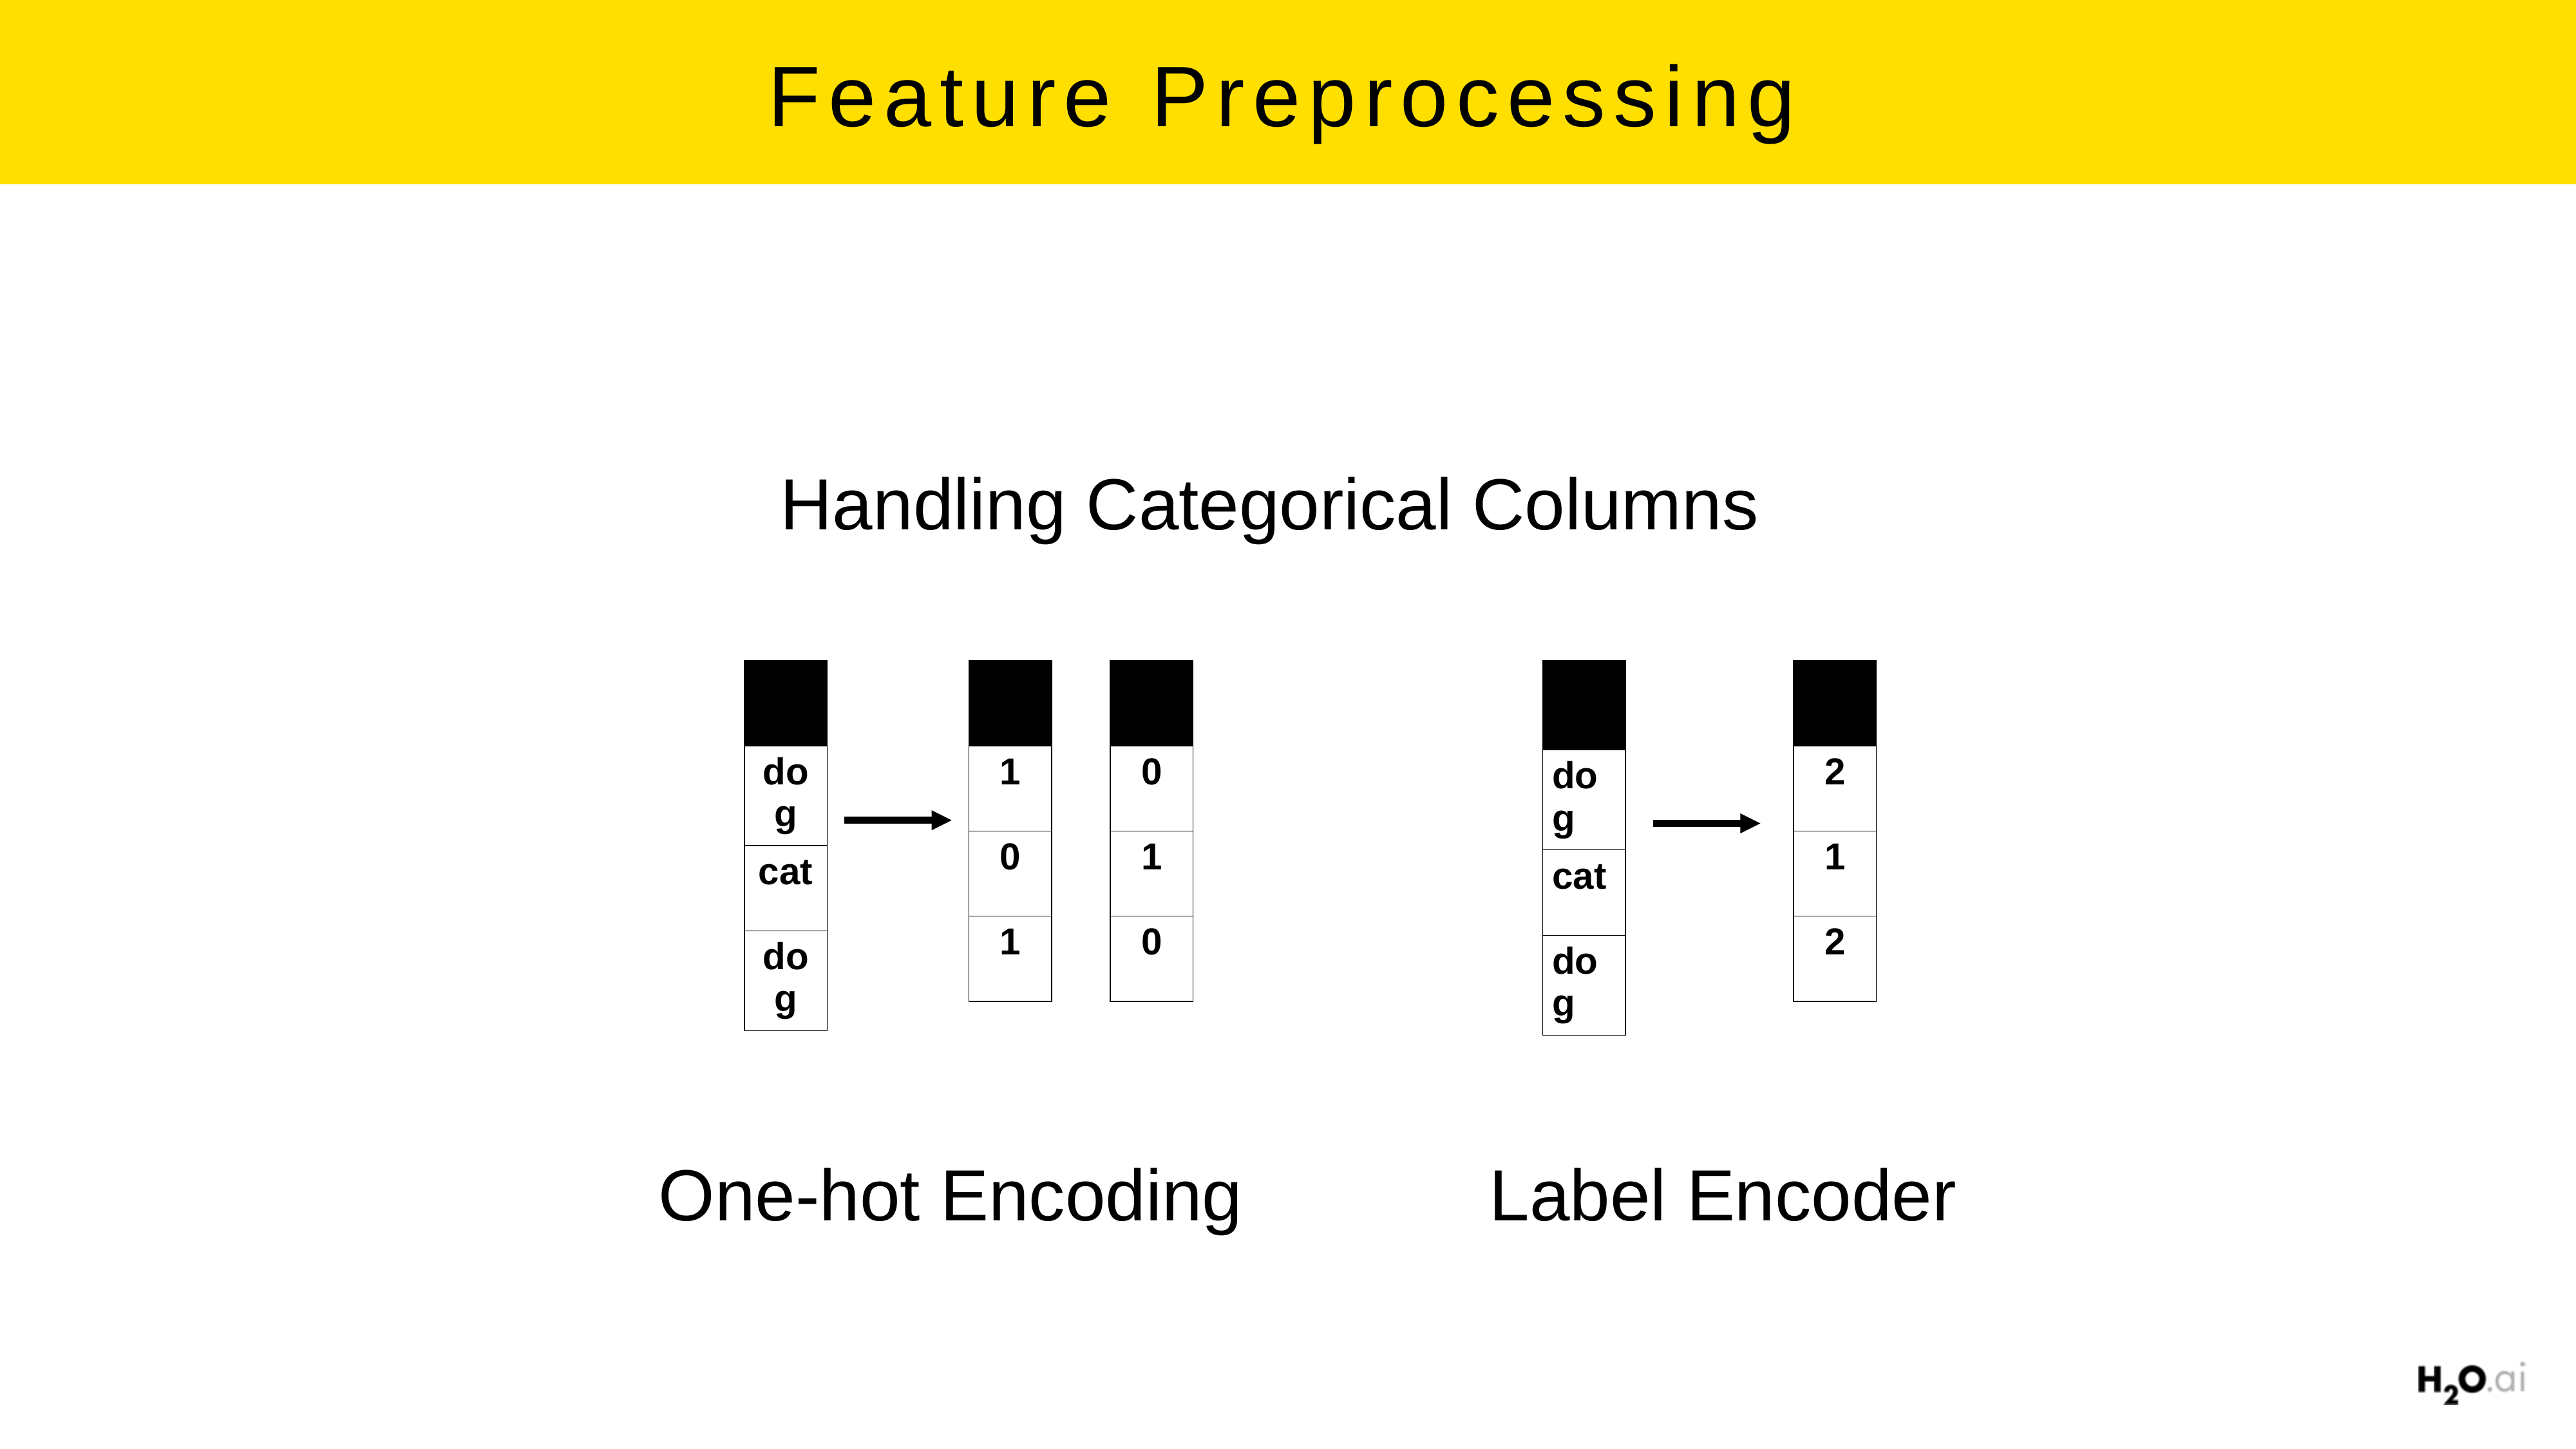

# Feature Preprocessing
Handling Categorical Columns
|  |
| --- |
| dog |
| cat |
| dog |
|  |
| --- |
| 1 |
| 0 |
| 1 |
|  |
| --- |
| 0 |
| 1 |
| 0 |
|  |
| --- |
| dog |
| cat |
| dog |
|  |
| --- |
| 2 |
| 1 |
| 2 |

One-hot Encoding
Label Encoder